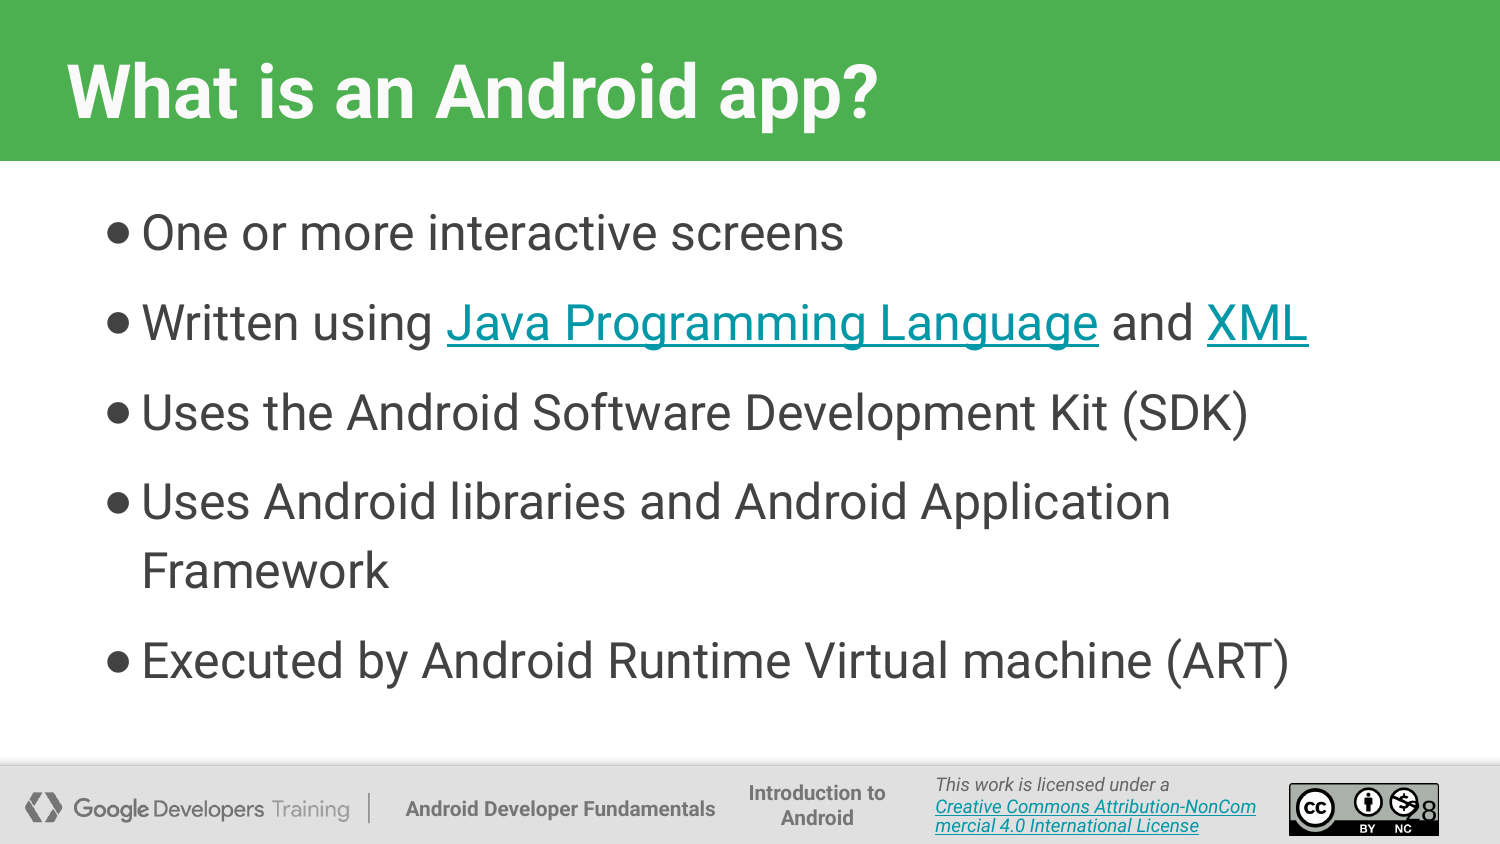

# What is an Android app?
One or more interactive screens
Written using Java Programming Language and XML
Uses the Android Software Development Kit (SDK)
Uses Android libraries and Android Application Framework
Executed by Android Runtime Virtual machine (ART)
28